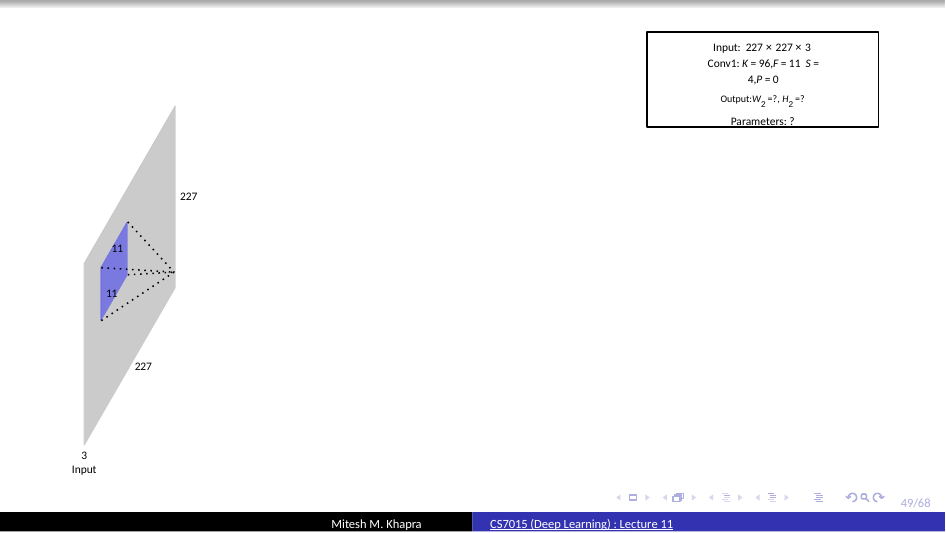

Input:  227 × 227 × 3  Conv1: K = 96,F = 11  S = 4,P = 0
Output:W2 =?, H2 =?
Parameters: ?

227

11

11
227
3
Input
49/68

Mitesh M. Khapra
CS7015 (Deep Learning) : Lecture 11